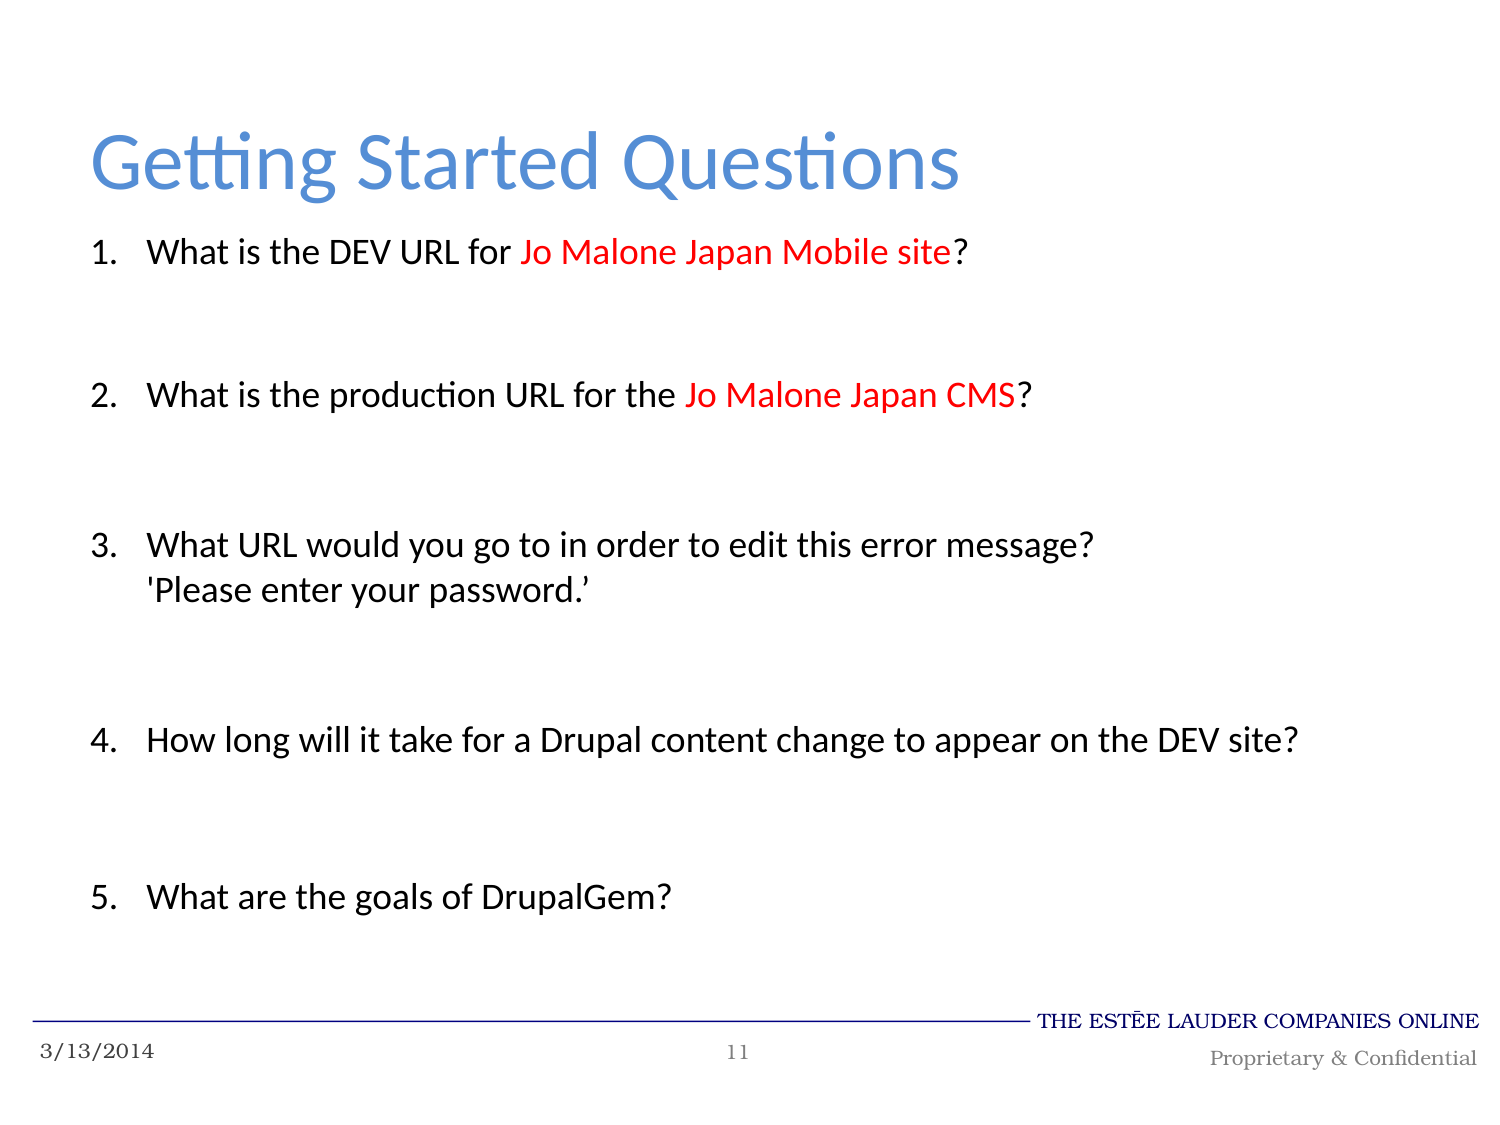

# Getting Started Questions
What is the DEV URL for Jo Malone Japan Mobile site?
What is the production URL for the Jo Malone Japan CMS?

What URL would you go to in order to edit this error message?
'Please enter your password.’

How long will it take for a Drupal content change to appear on the DEV site?

What are the goals of DrupalGem?

3/13/2014